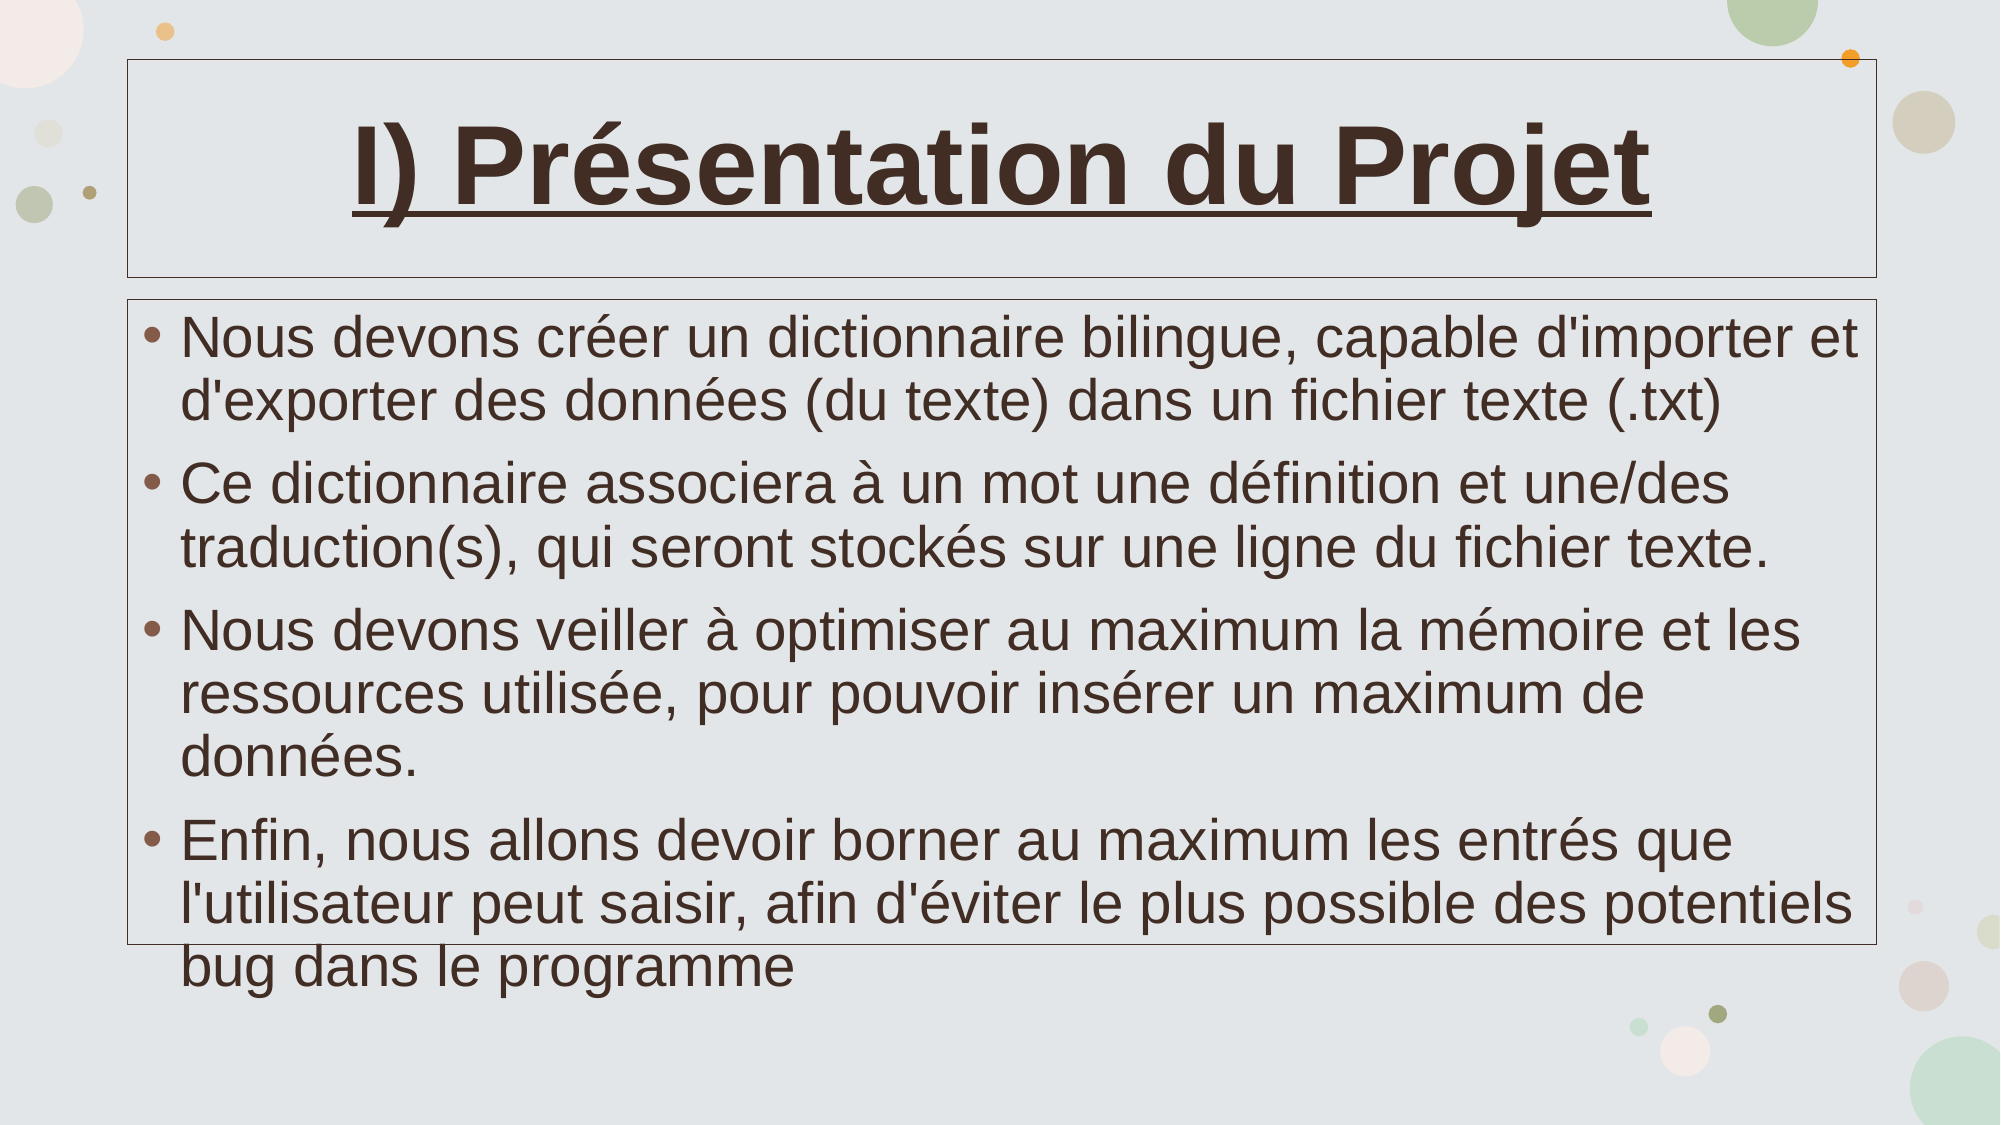

# I) Présentation du Projet
Nous devons créer un dictionnaire bilingue, capable d'importer et d'exporter des données (du texte) dans un fichier texte (.txt)
Ce dictionnaire associera à un mot une définition et une/des traduction(s), qui seront stockés sur une ligne du fichier texte.
Nous devons veiller à optimiser au maximum la mémoire et les ressources utilisée, pour pouvoir insérer un maximum de données.
Enfin, nous allons devoir borner au maximum les entrés que l'utilisateur peut saisir, afin d'éviter le plus possible des potentiels bug dans le programme